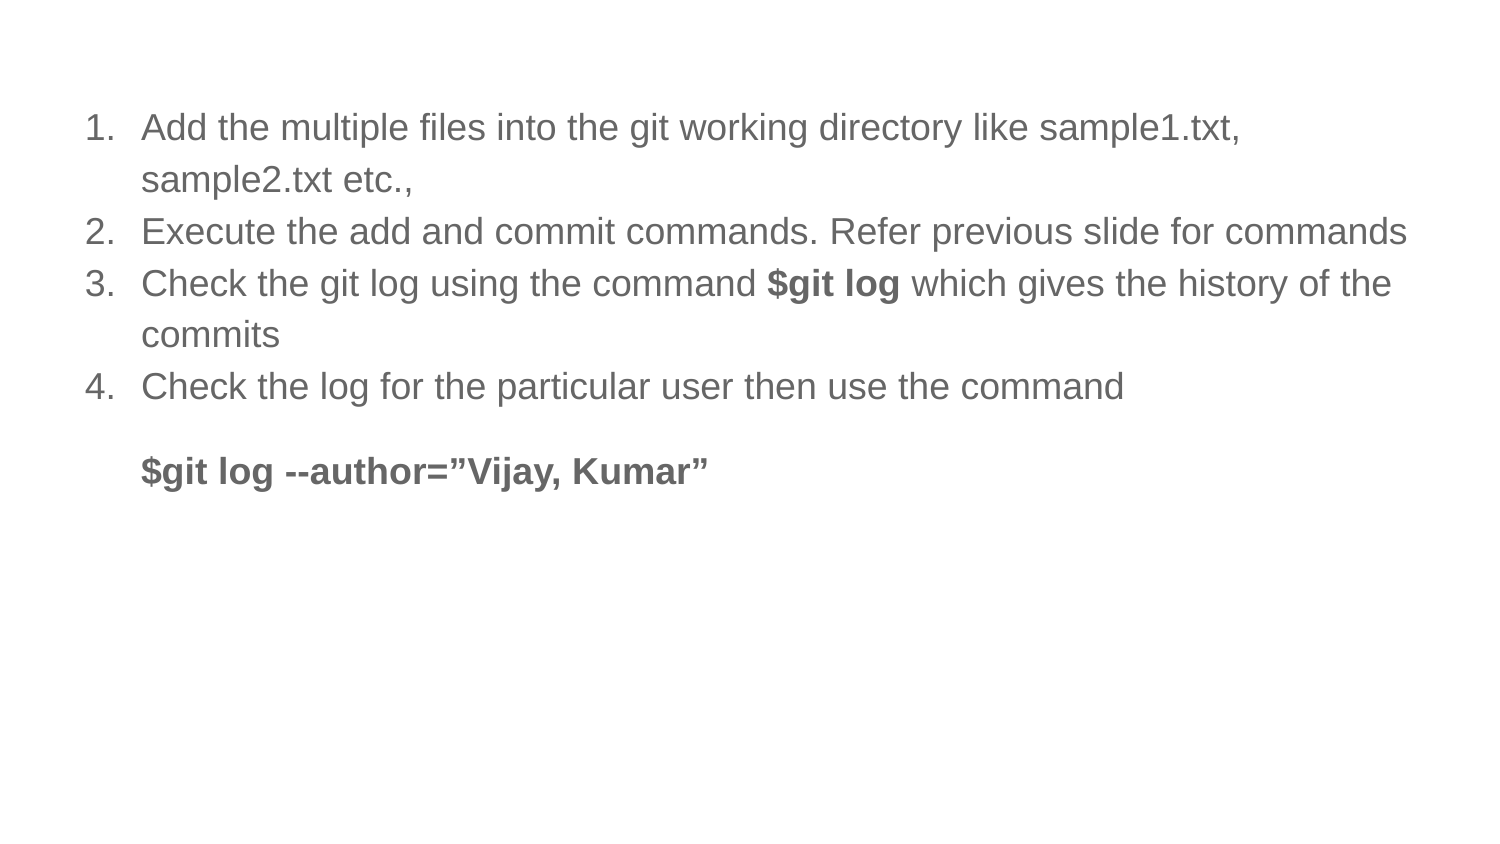

Add the multiple files into the git working directory like sample1.txt, sample2.txt etc.,
Execute the add and commit commands. Refer previous slide for commands
Check the git log using the command $git log which gives the history of the commits
Check the log for the particular user then use the command
$git log --author=”Vijay, Kumar”